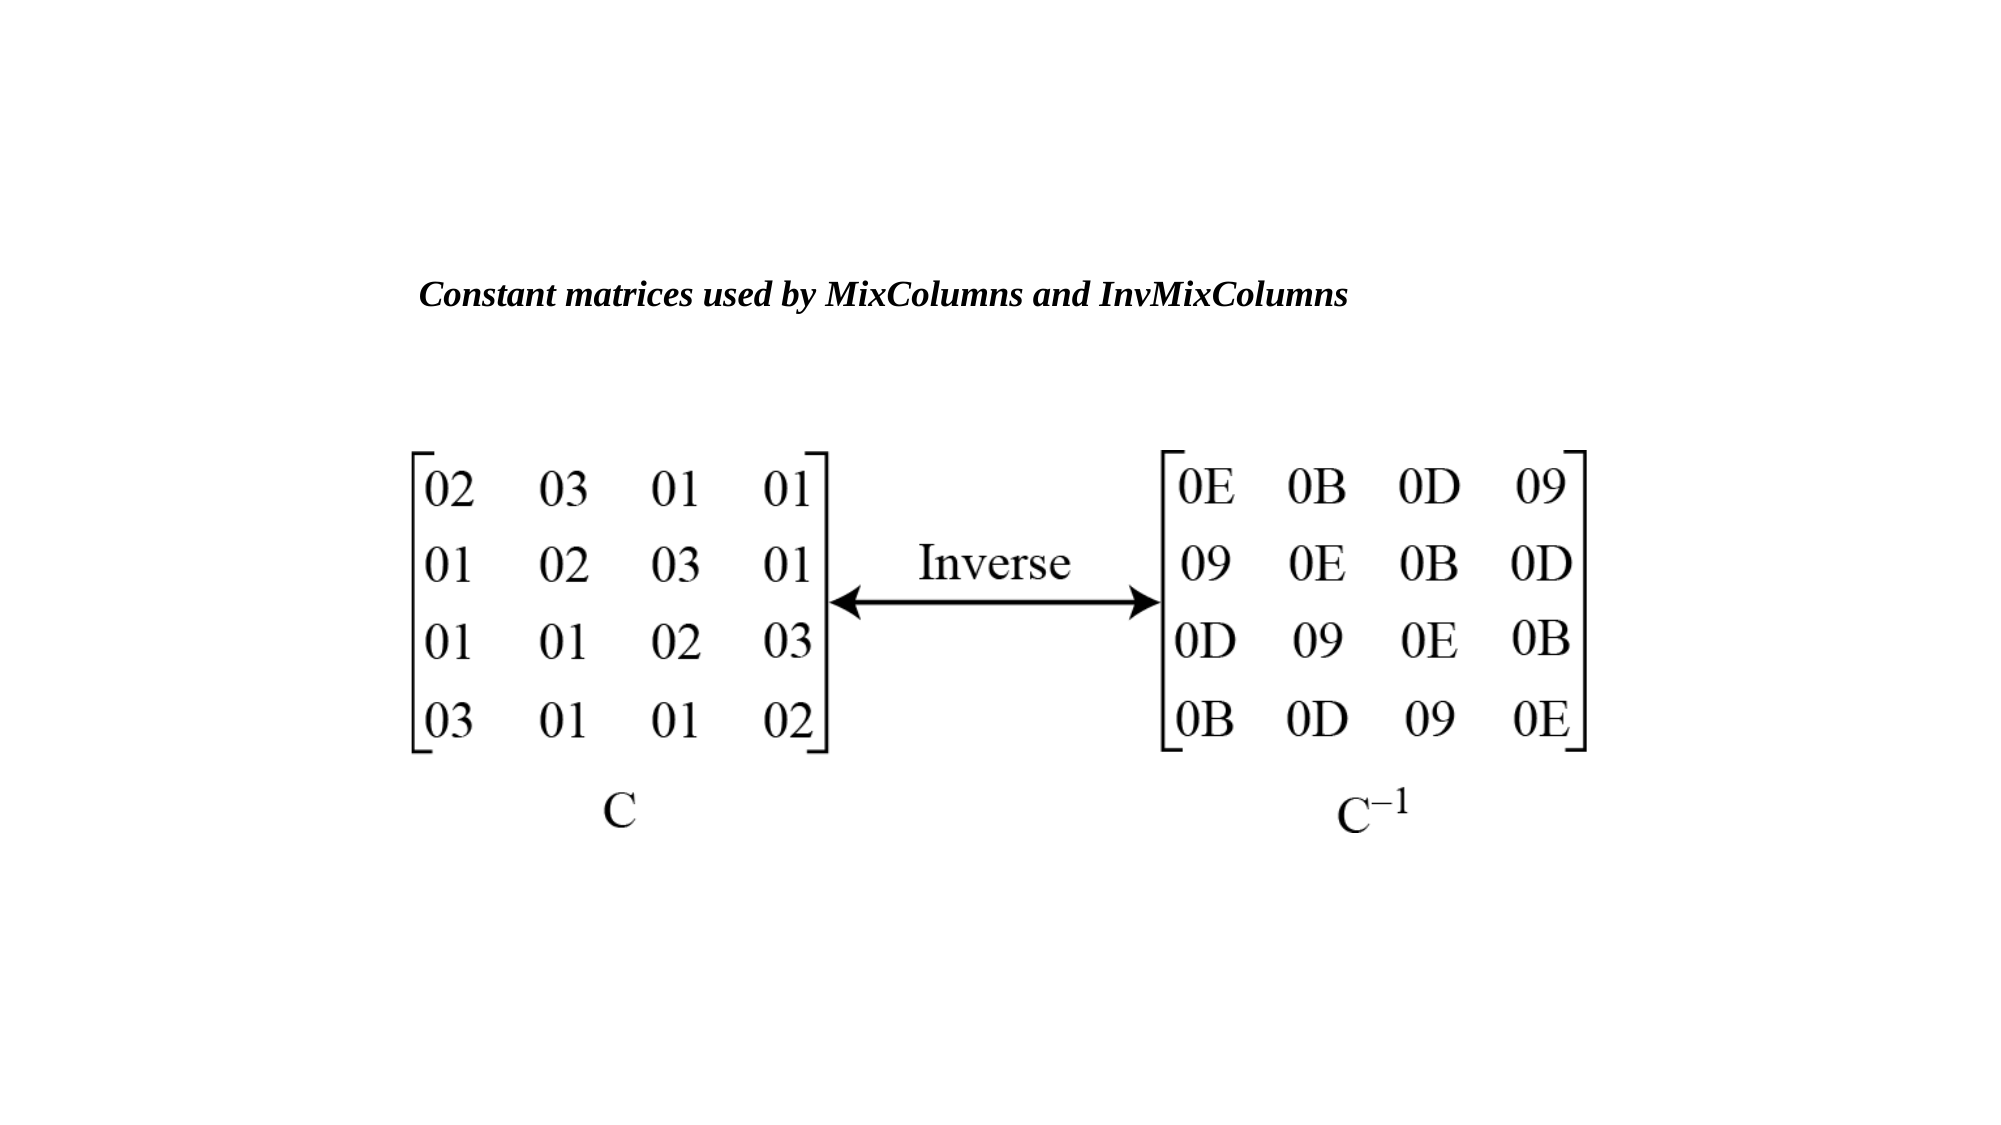

Constant matrices used by MixColumns and InvMixColumns